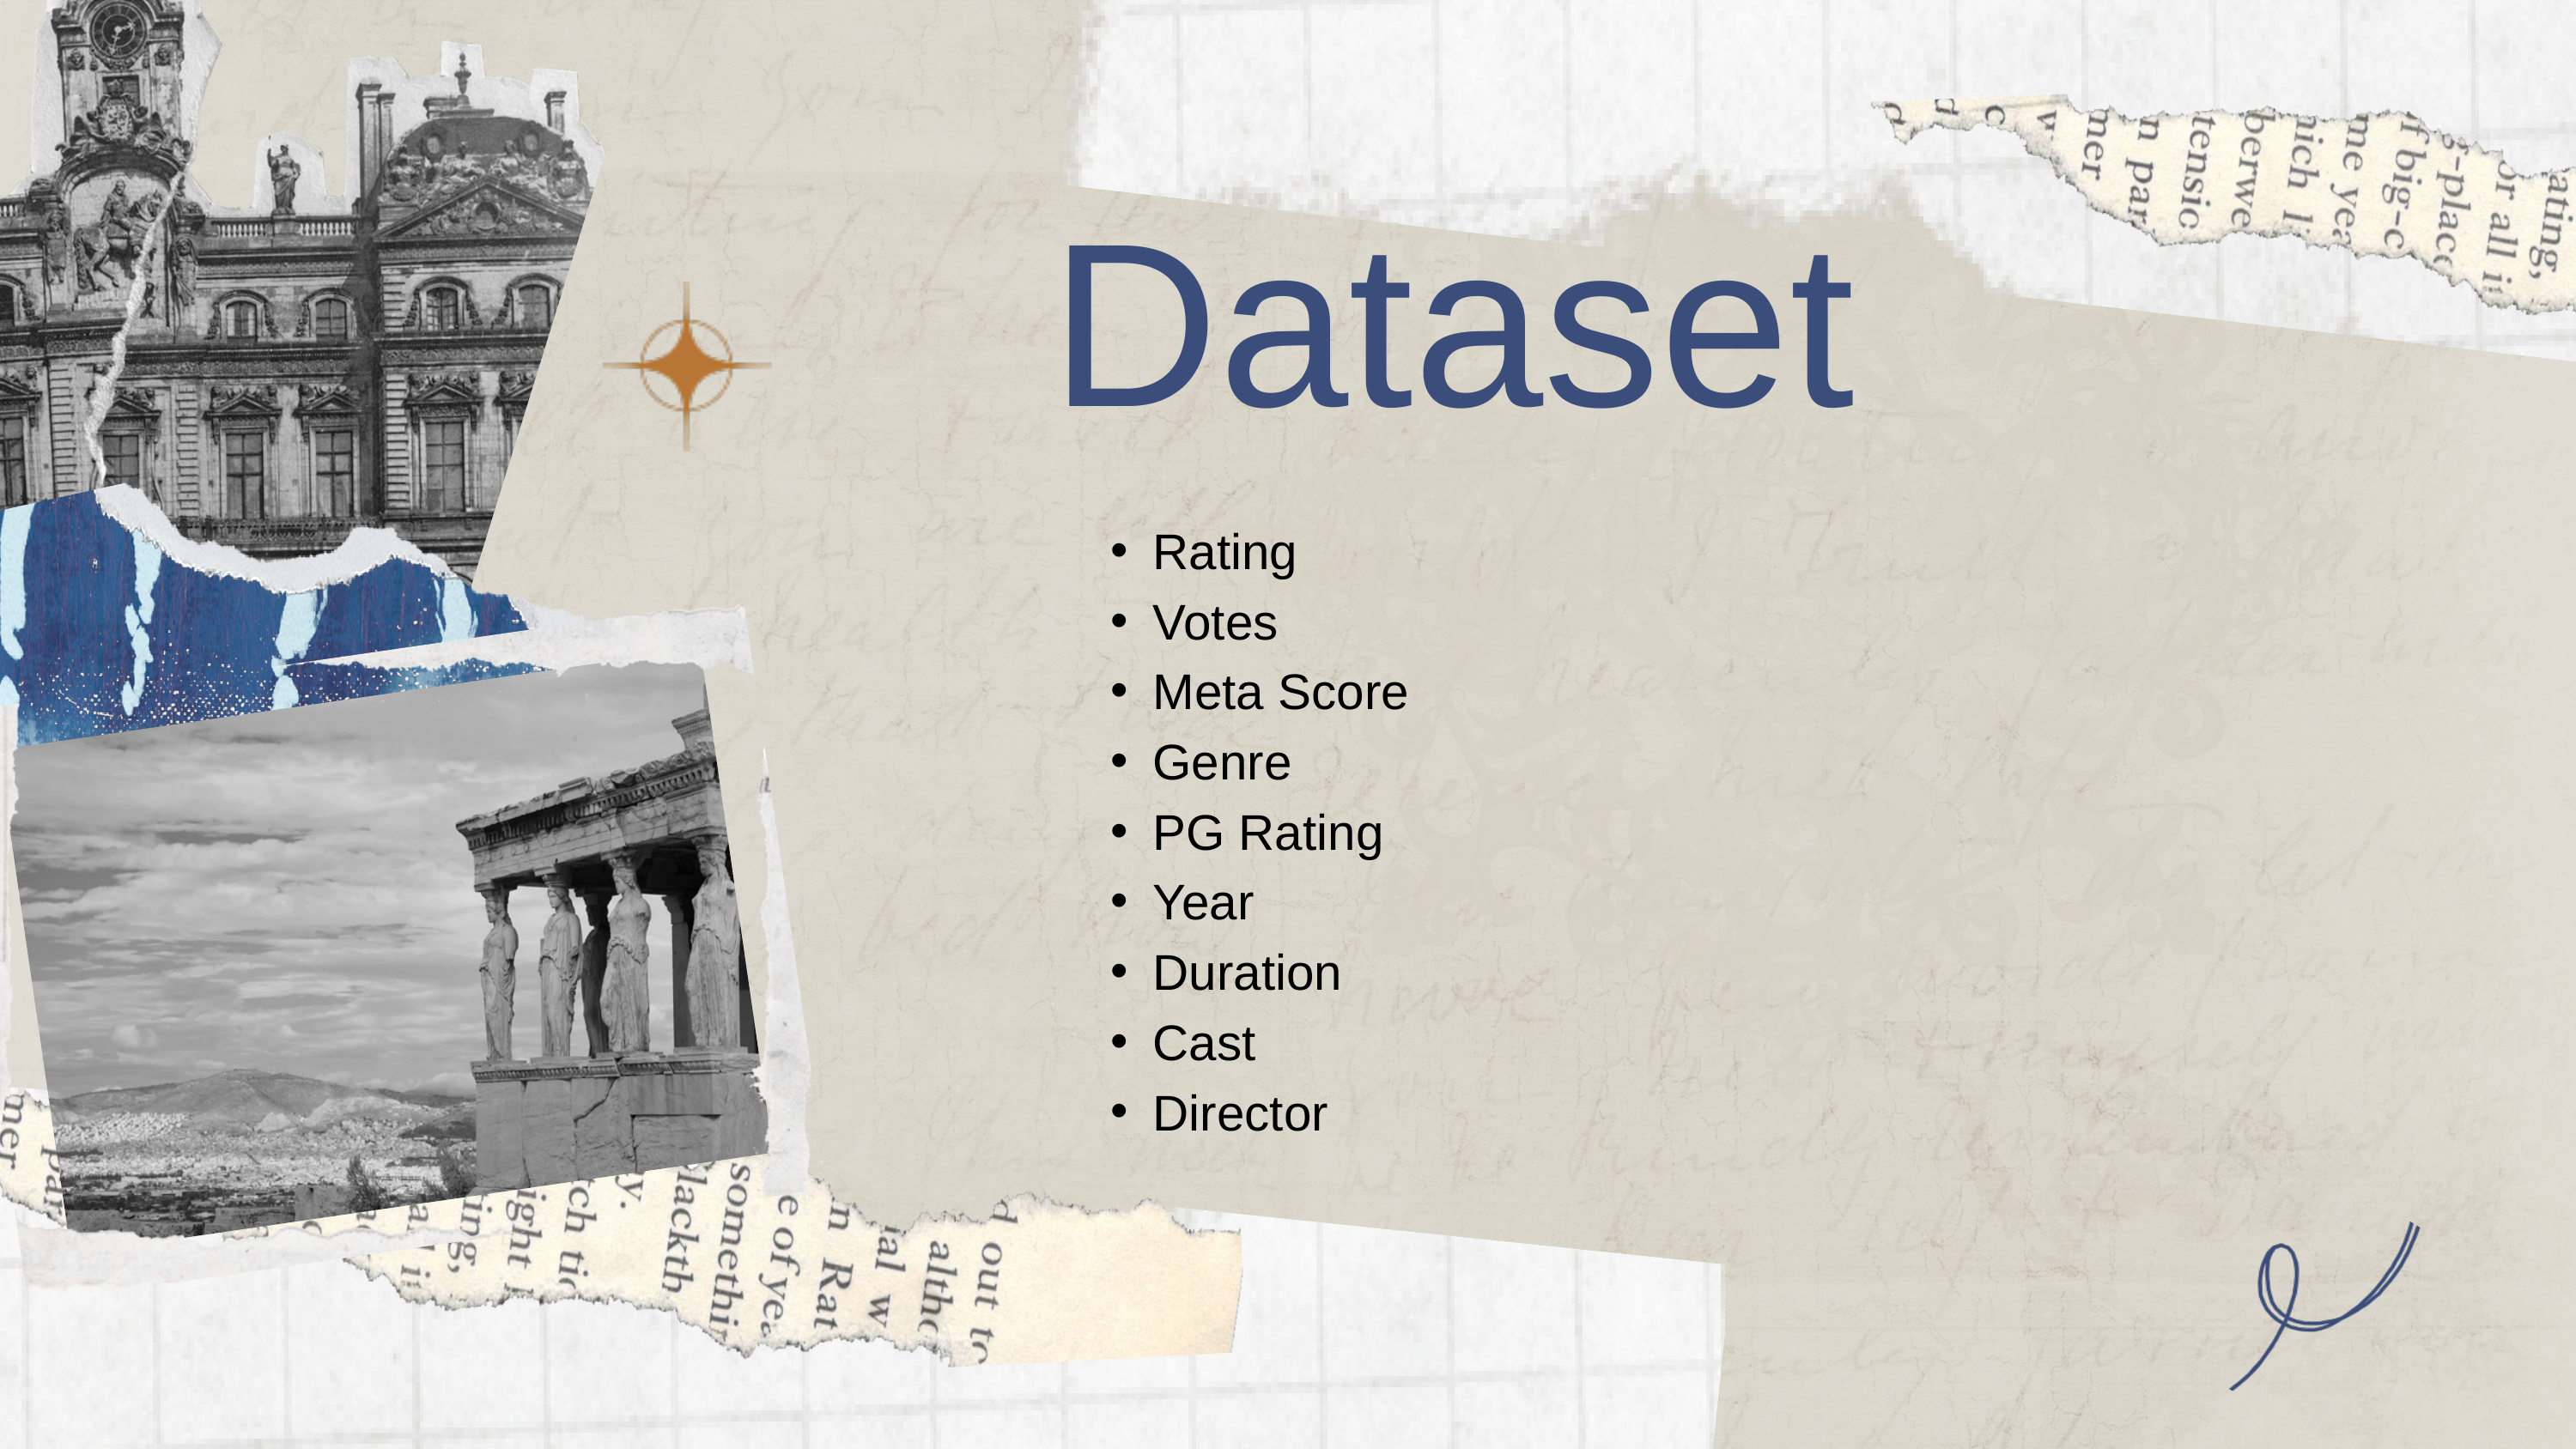

Dataset

Rating
Votes
Meta Score
Genre
PG Rating
Year
Duration
Cast
Director